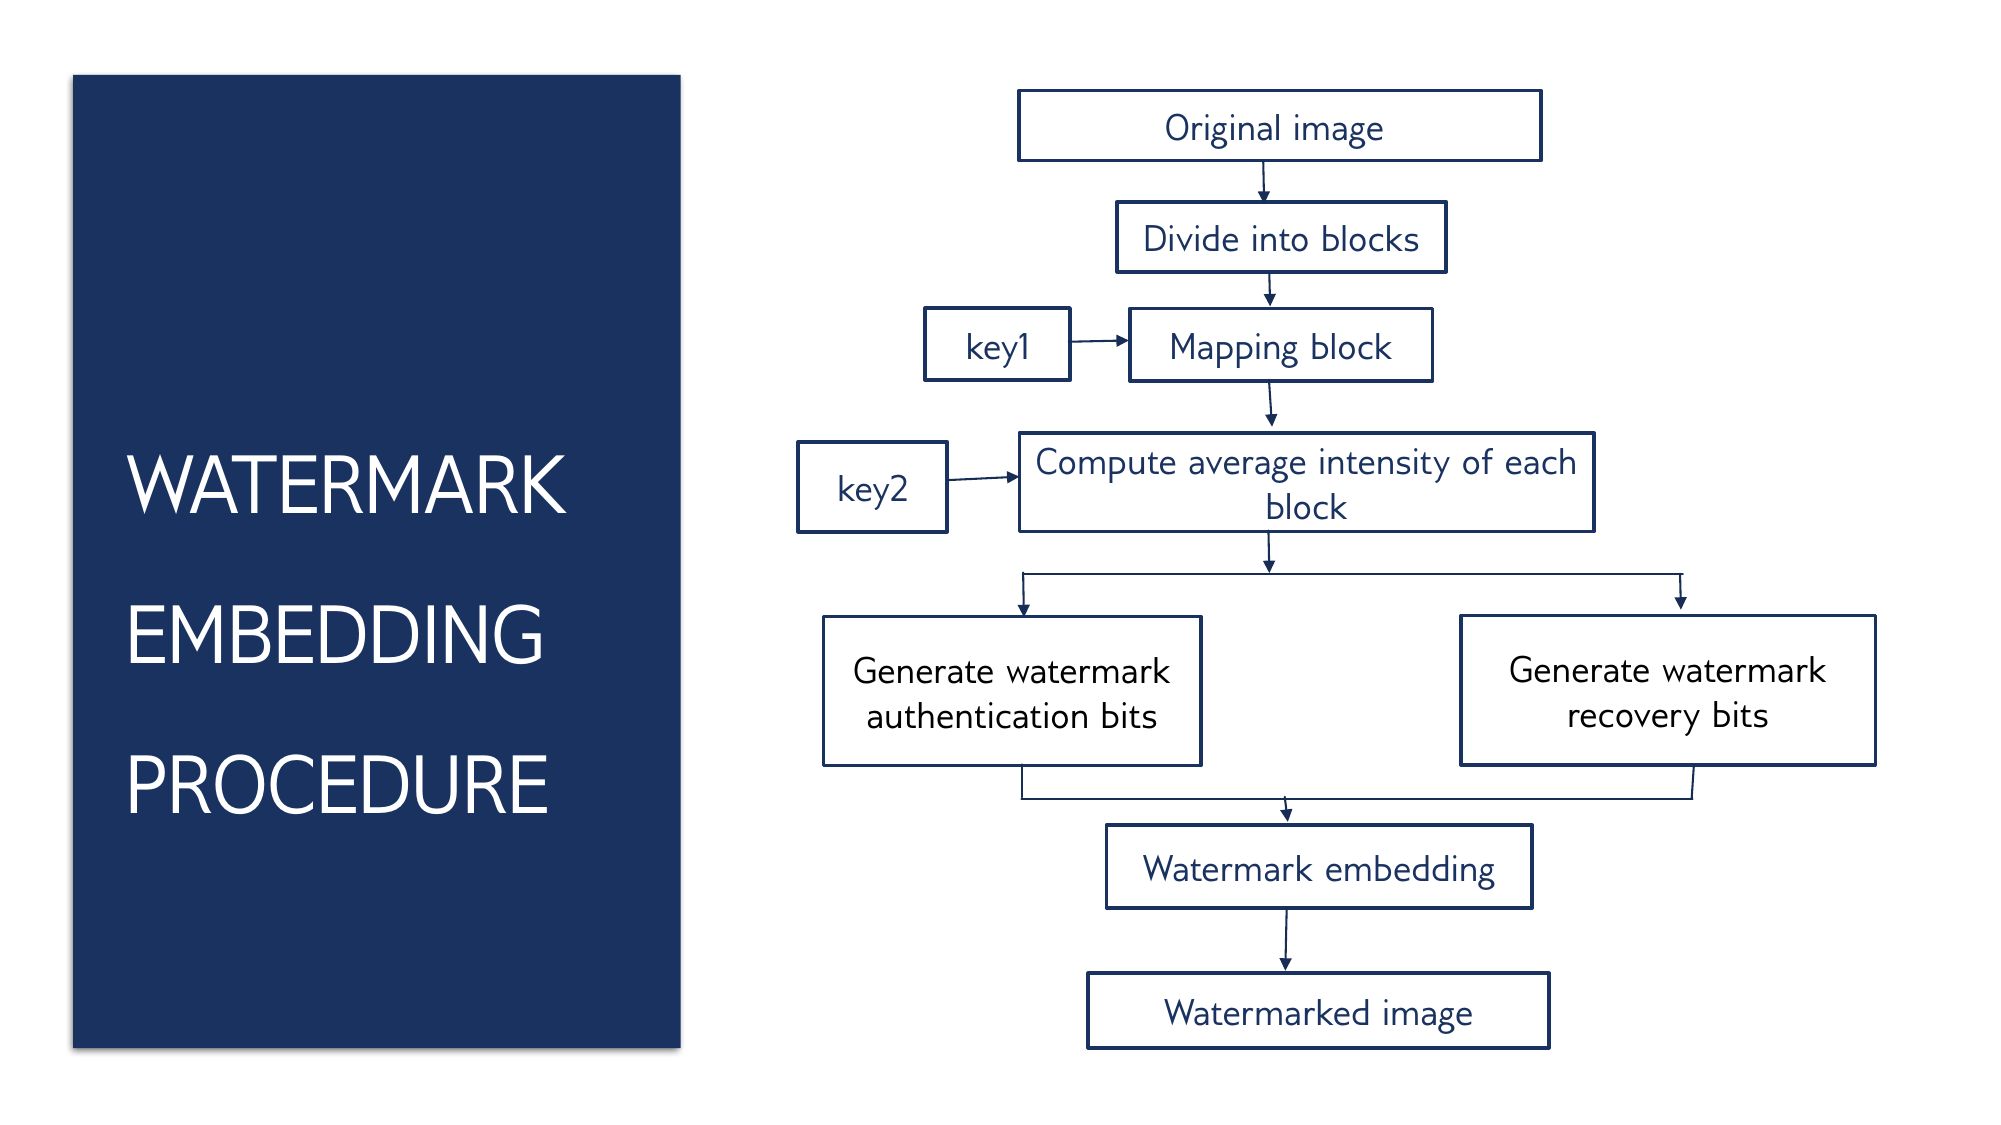

Original image
Divide into blocks
key1
Mapping block
WATERMARK EMBEDDING PROCEDURE
Compute average intensity of each block
key2

Generate watermark recovery bits
Generate watermark authentication bits
Watermark embedding
Watermarked image